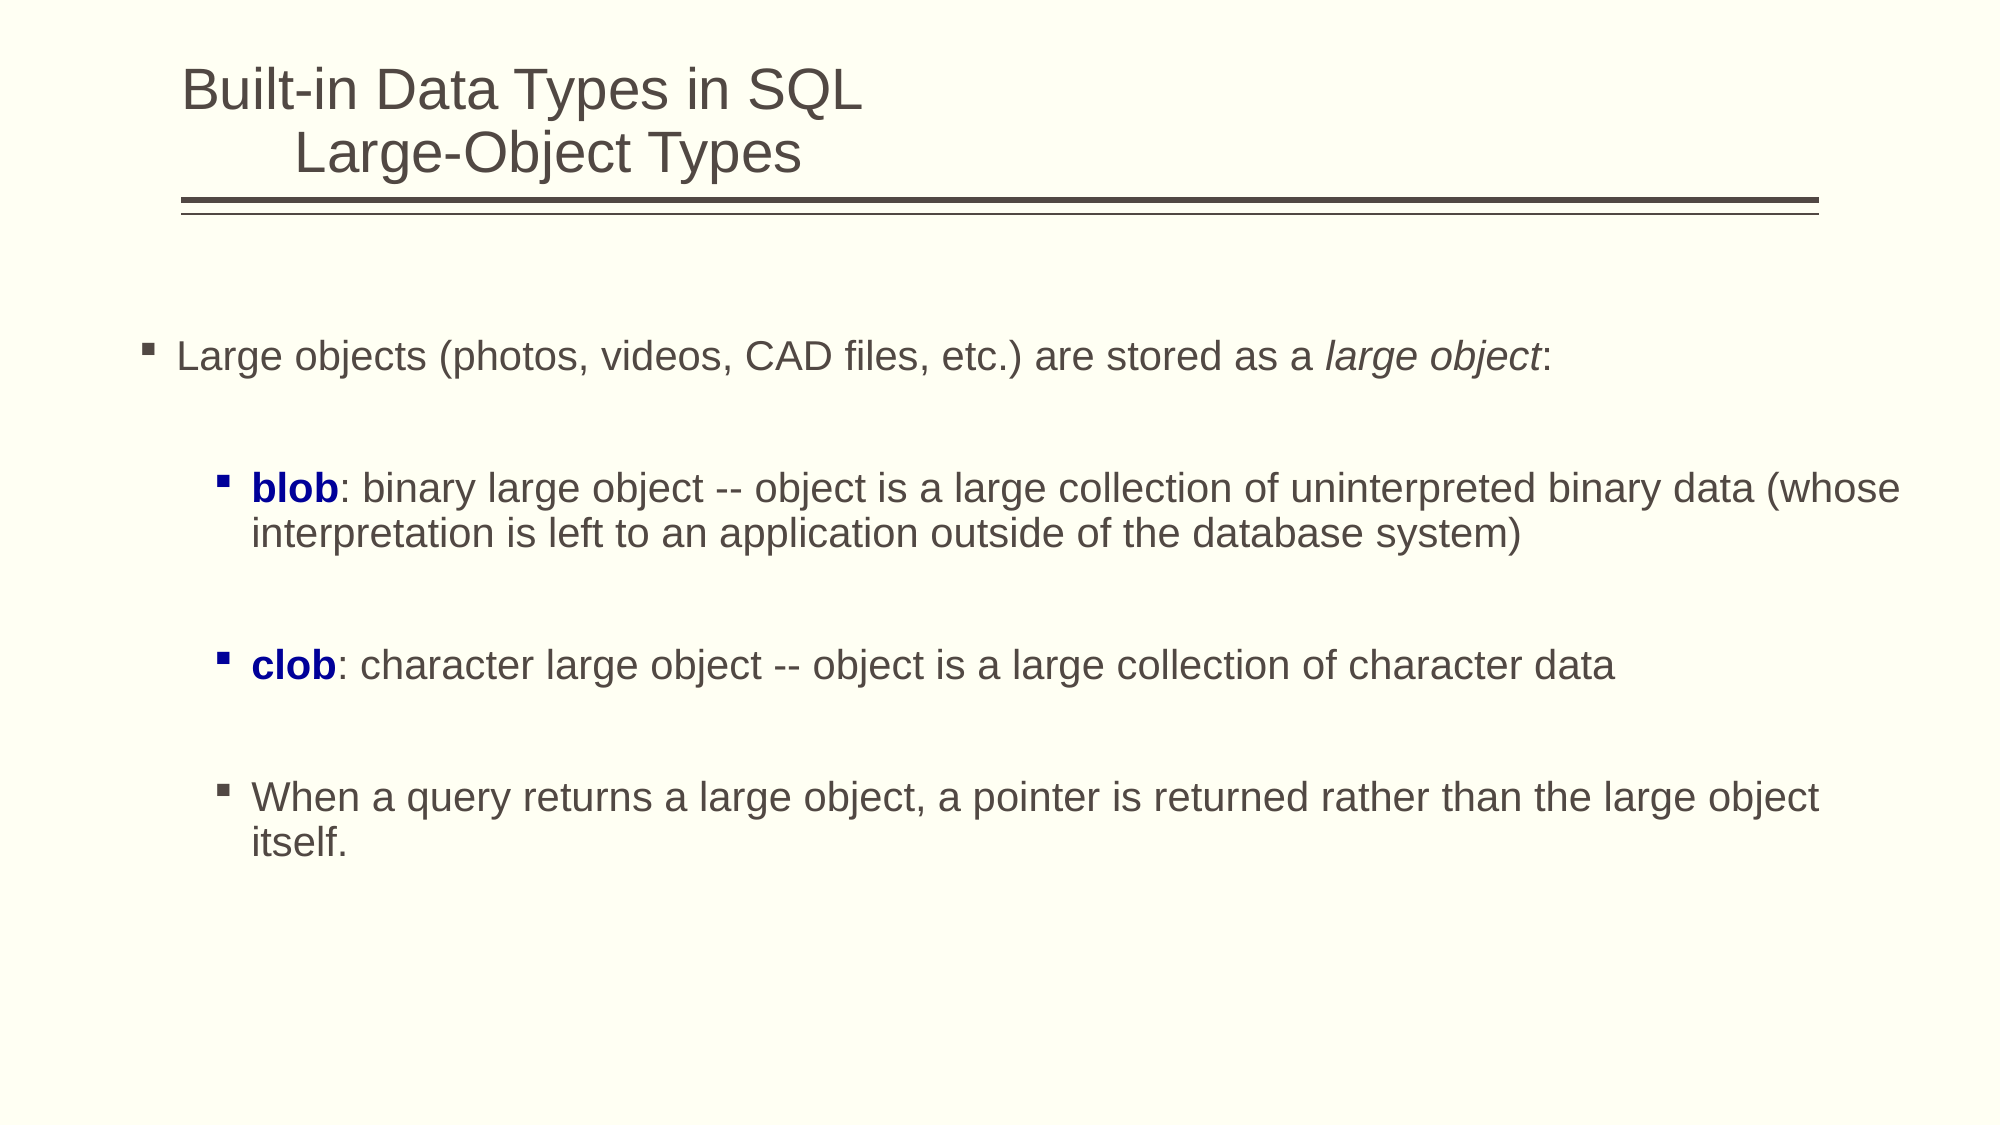

# Built-in Data Types in SQL Large-Object Types
Large objects (photos, videos, CAD files, etc.) are stored as a large object:

blob: binary large object -- object is a large collection of uninterpreted binary data (whose interpretation is left to an application outside of the database system)

clob: character large object -- object is a large collection of character data

When a query returns a large object, a pointer is returned rather than the large object itself.